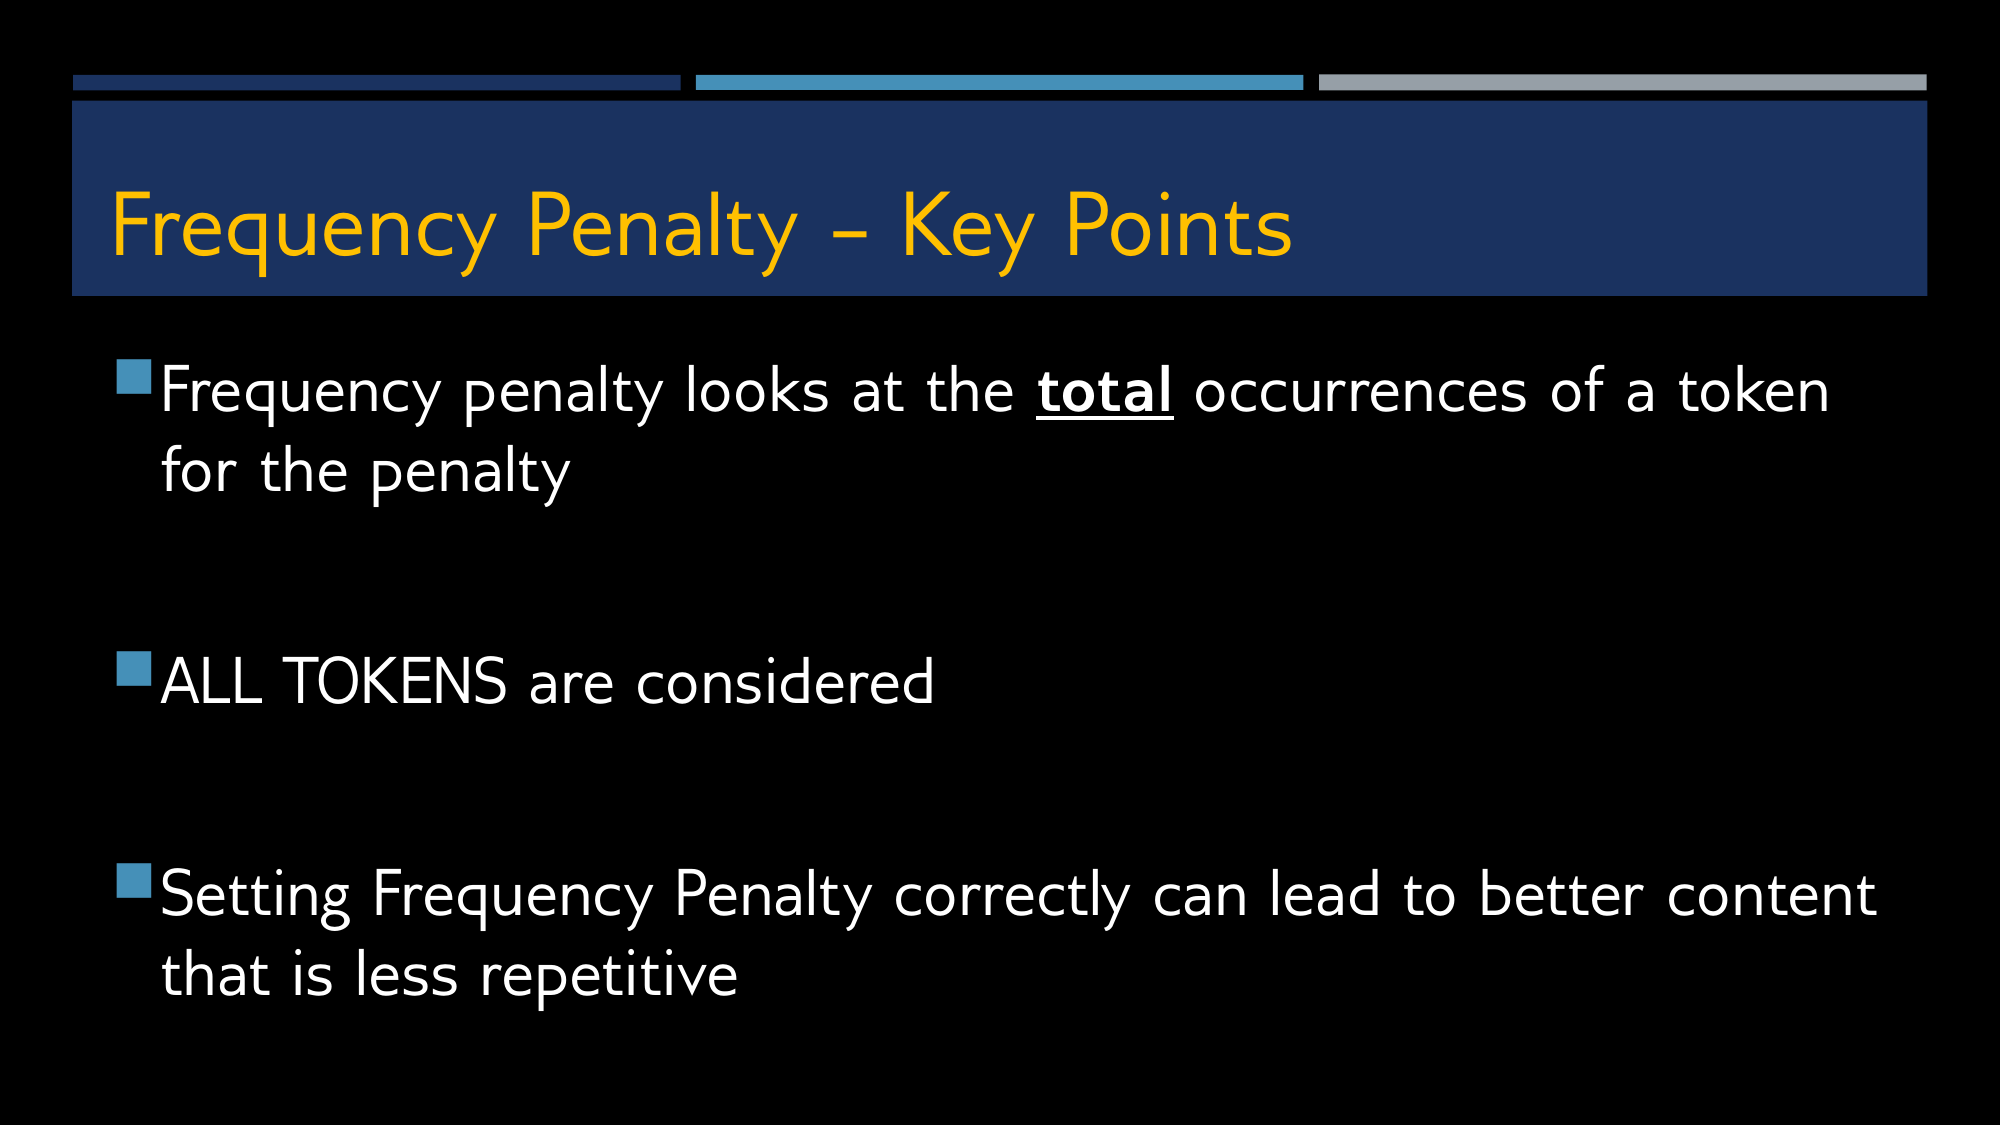

# Frequency Penalty – Key Points
Frequency penalty looks at the total occurrences of a token for the penalty

ALL TOKENS are considered

Setting Frequency Penalty correctly can lead to better content that is less repetitive